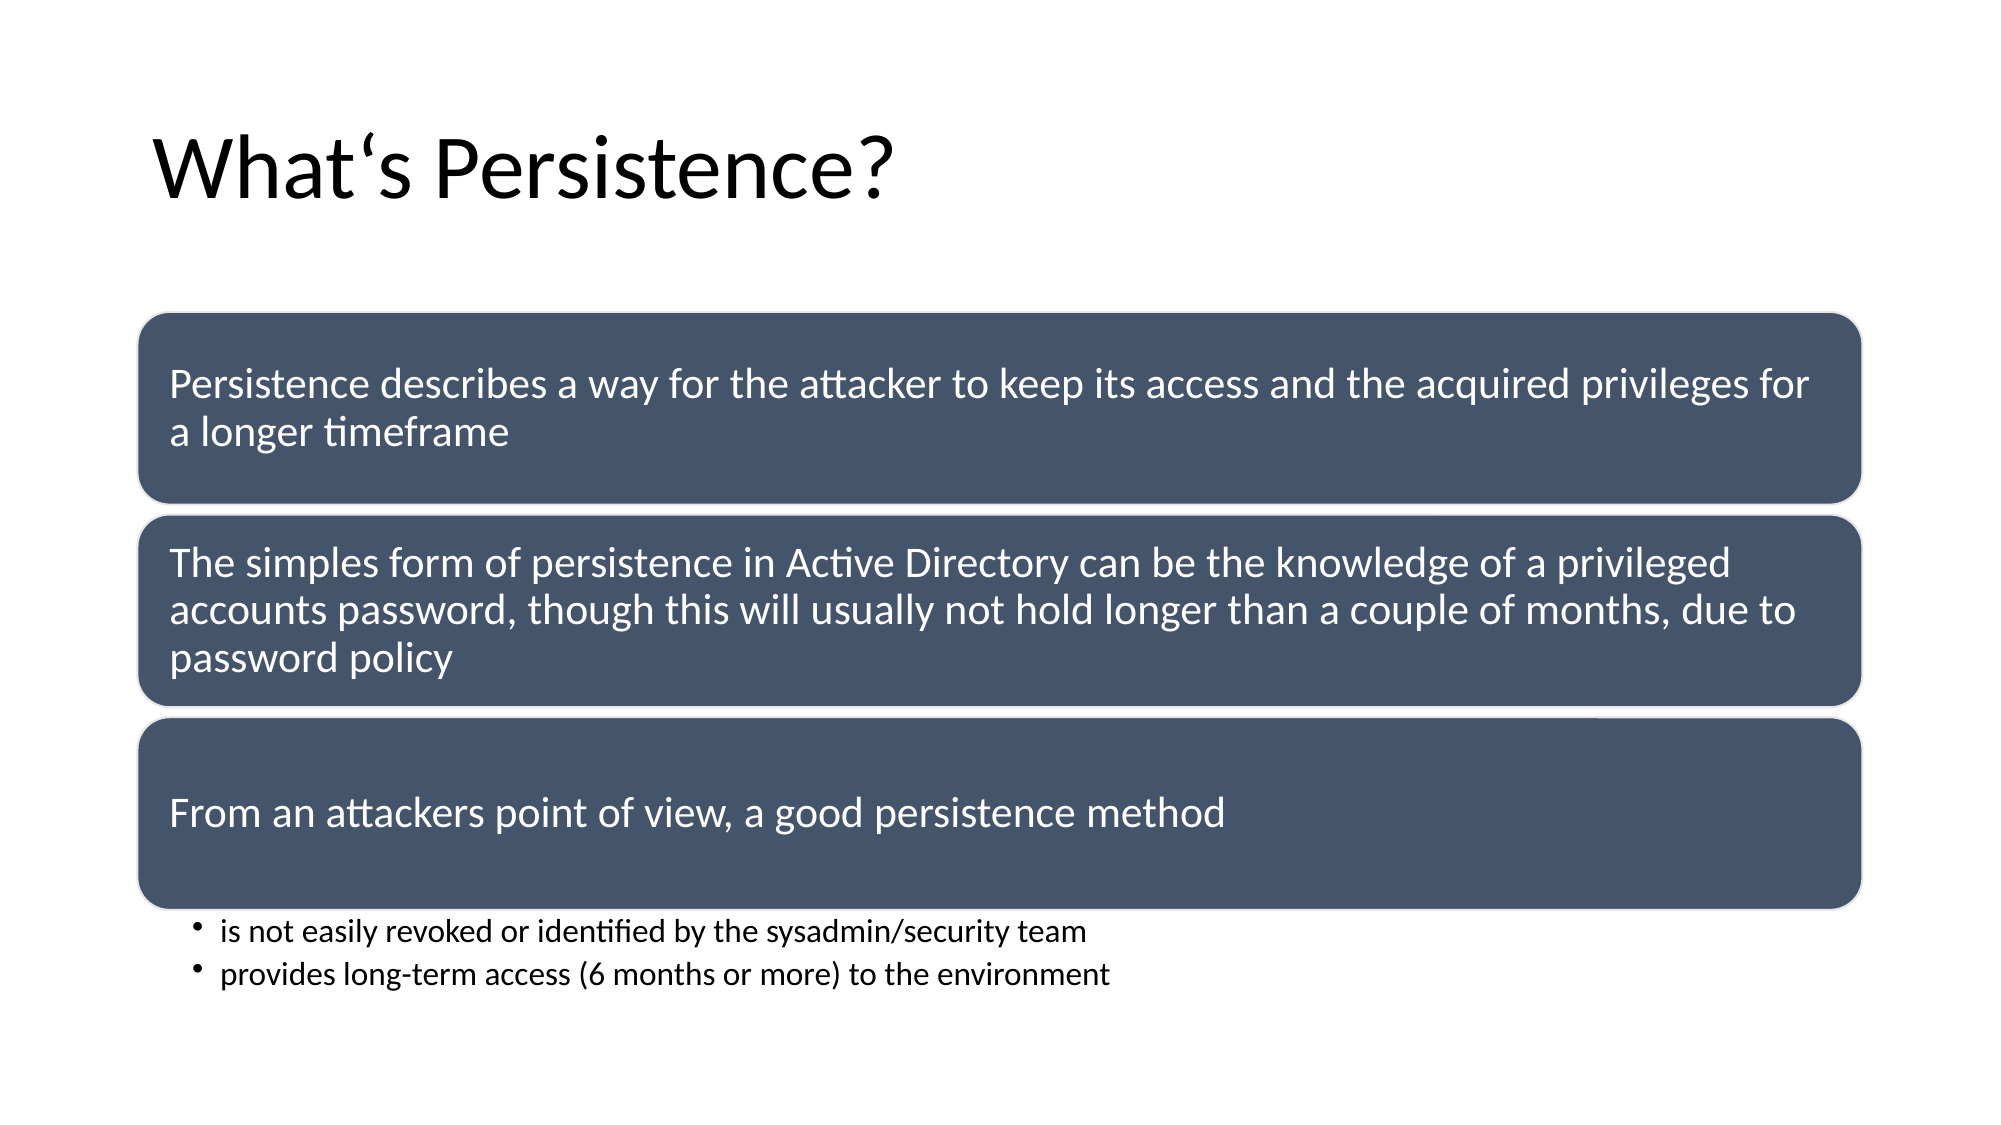

# What‘s Persistence?
Persistence describes a way for the attacker to keep its access and the acquired privileges for a longer timeframe
The simples form of persistence in Active Directory can be the knowledge of a privileged accounts password, though this will usually not hold longer than a couple of months, due to password policy
From an attackers point of view, a good persistence method
is not easily revoked or identified by the sysadmin/security team
provides long-term access (6 months or more) to the environment